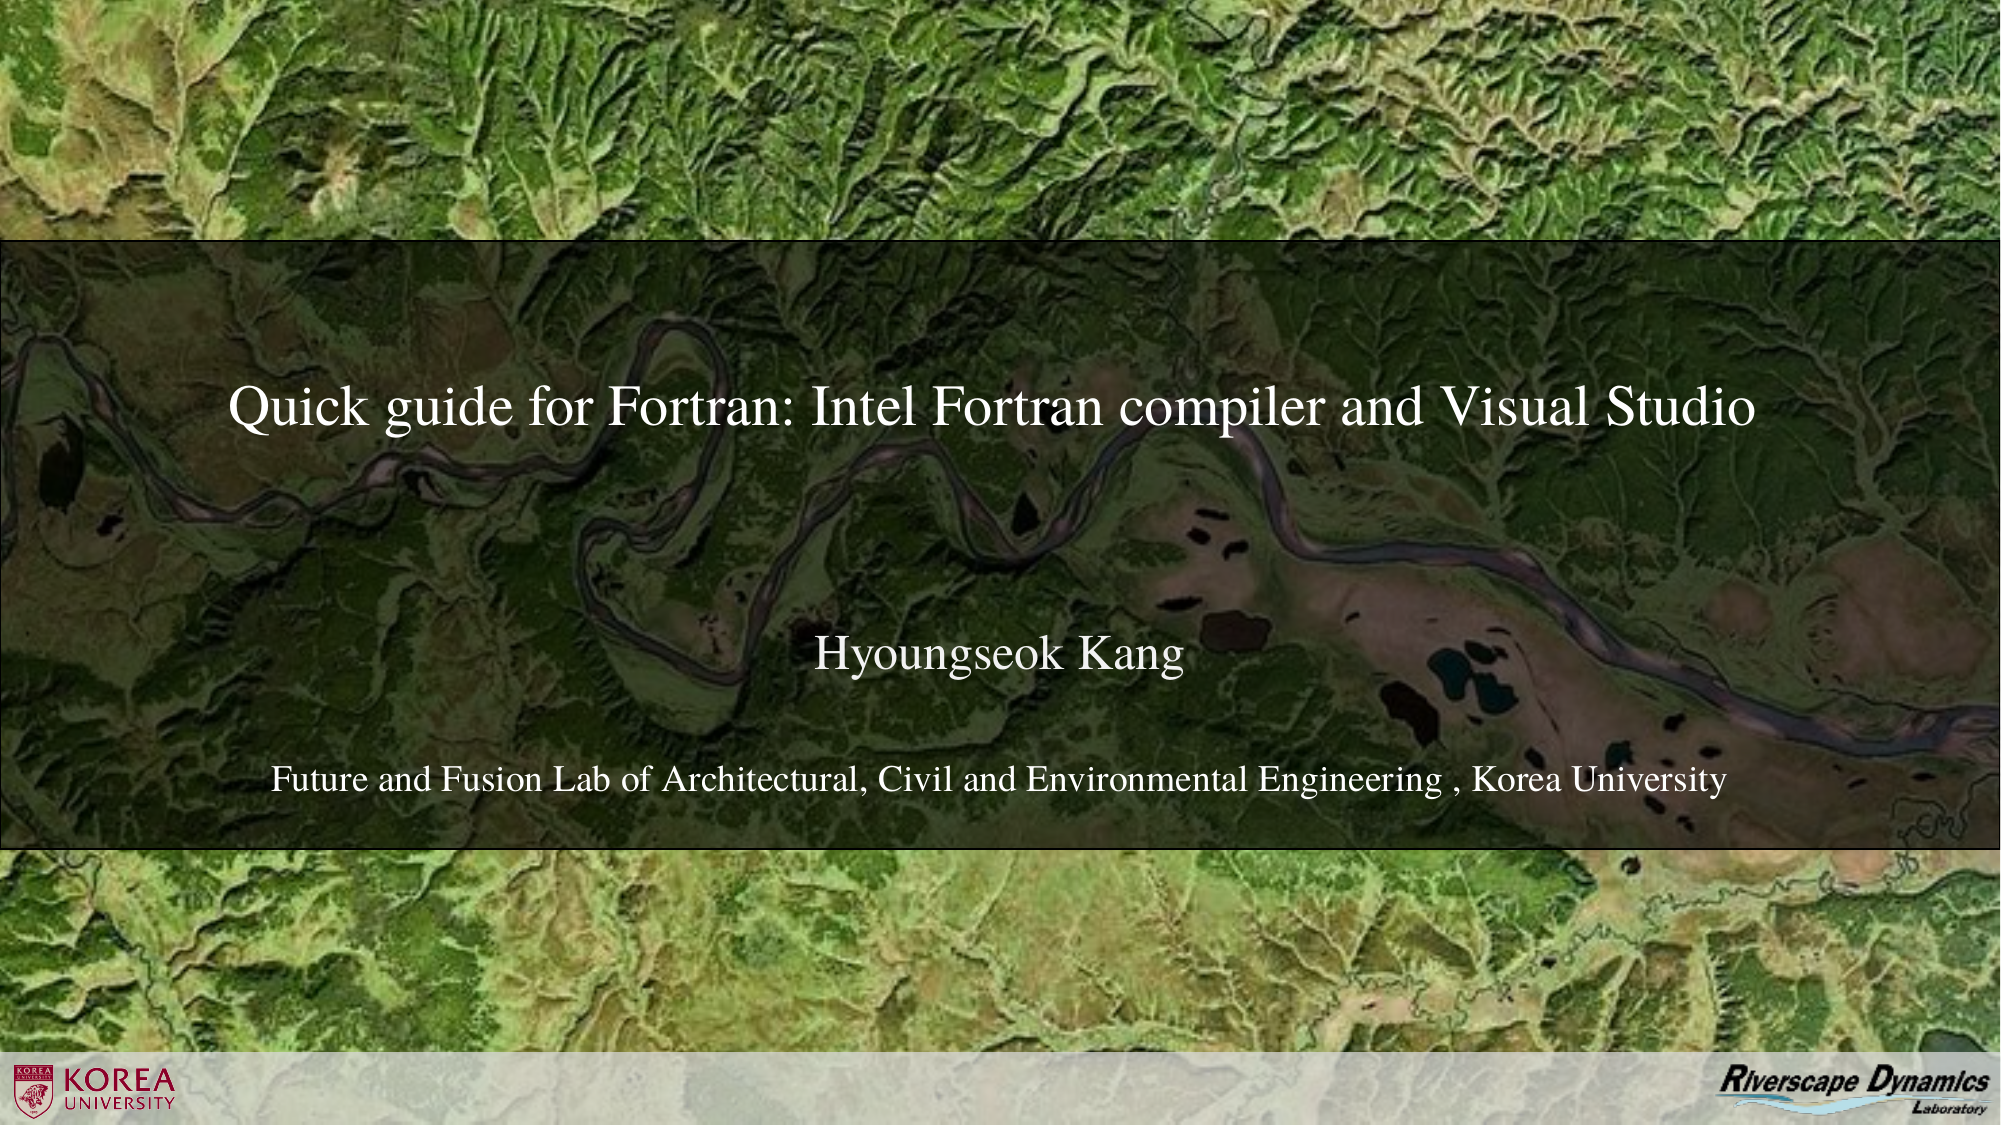

# Quick guide for Fortran: Intel Fortran compiler and Visual Studio
Hyoungseok Kang